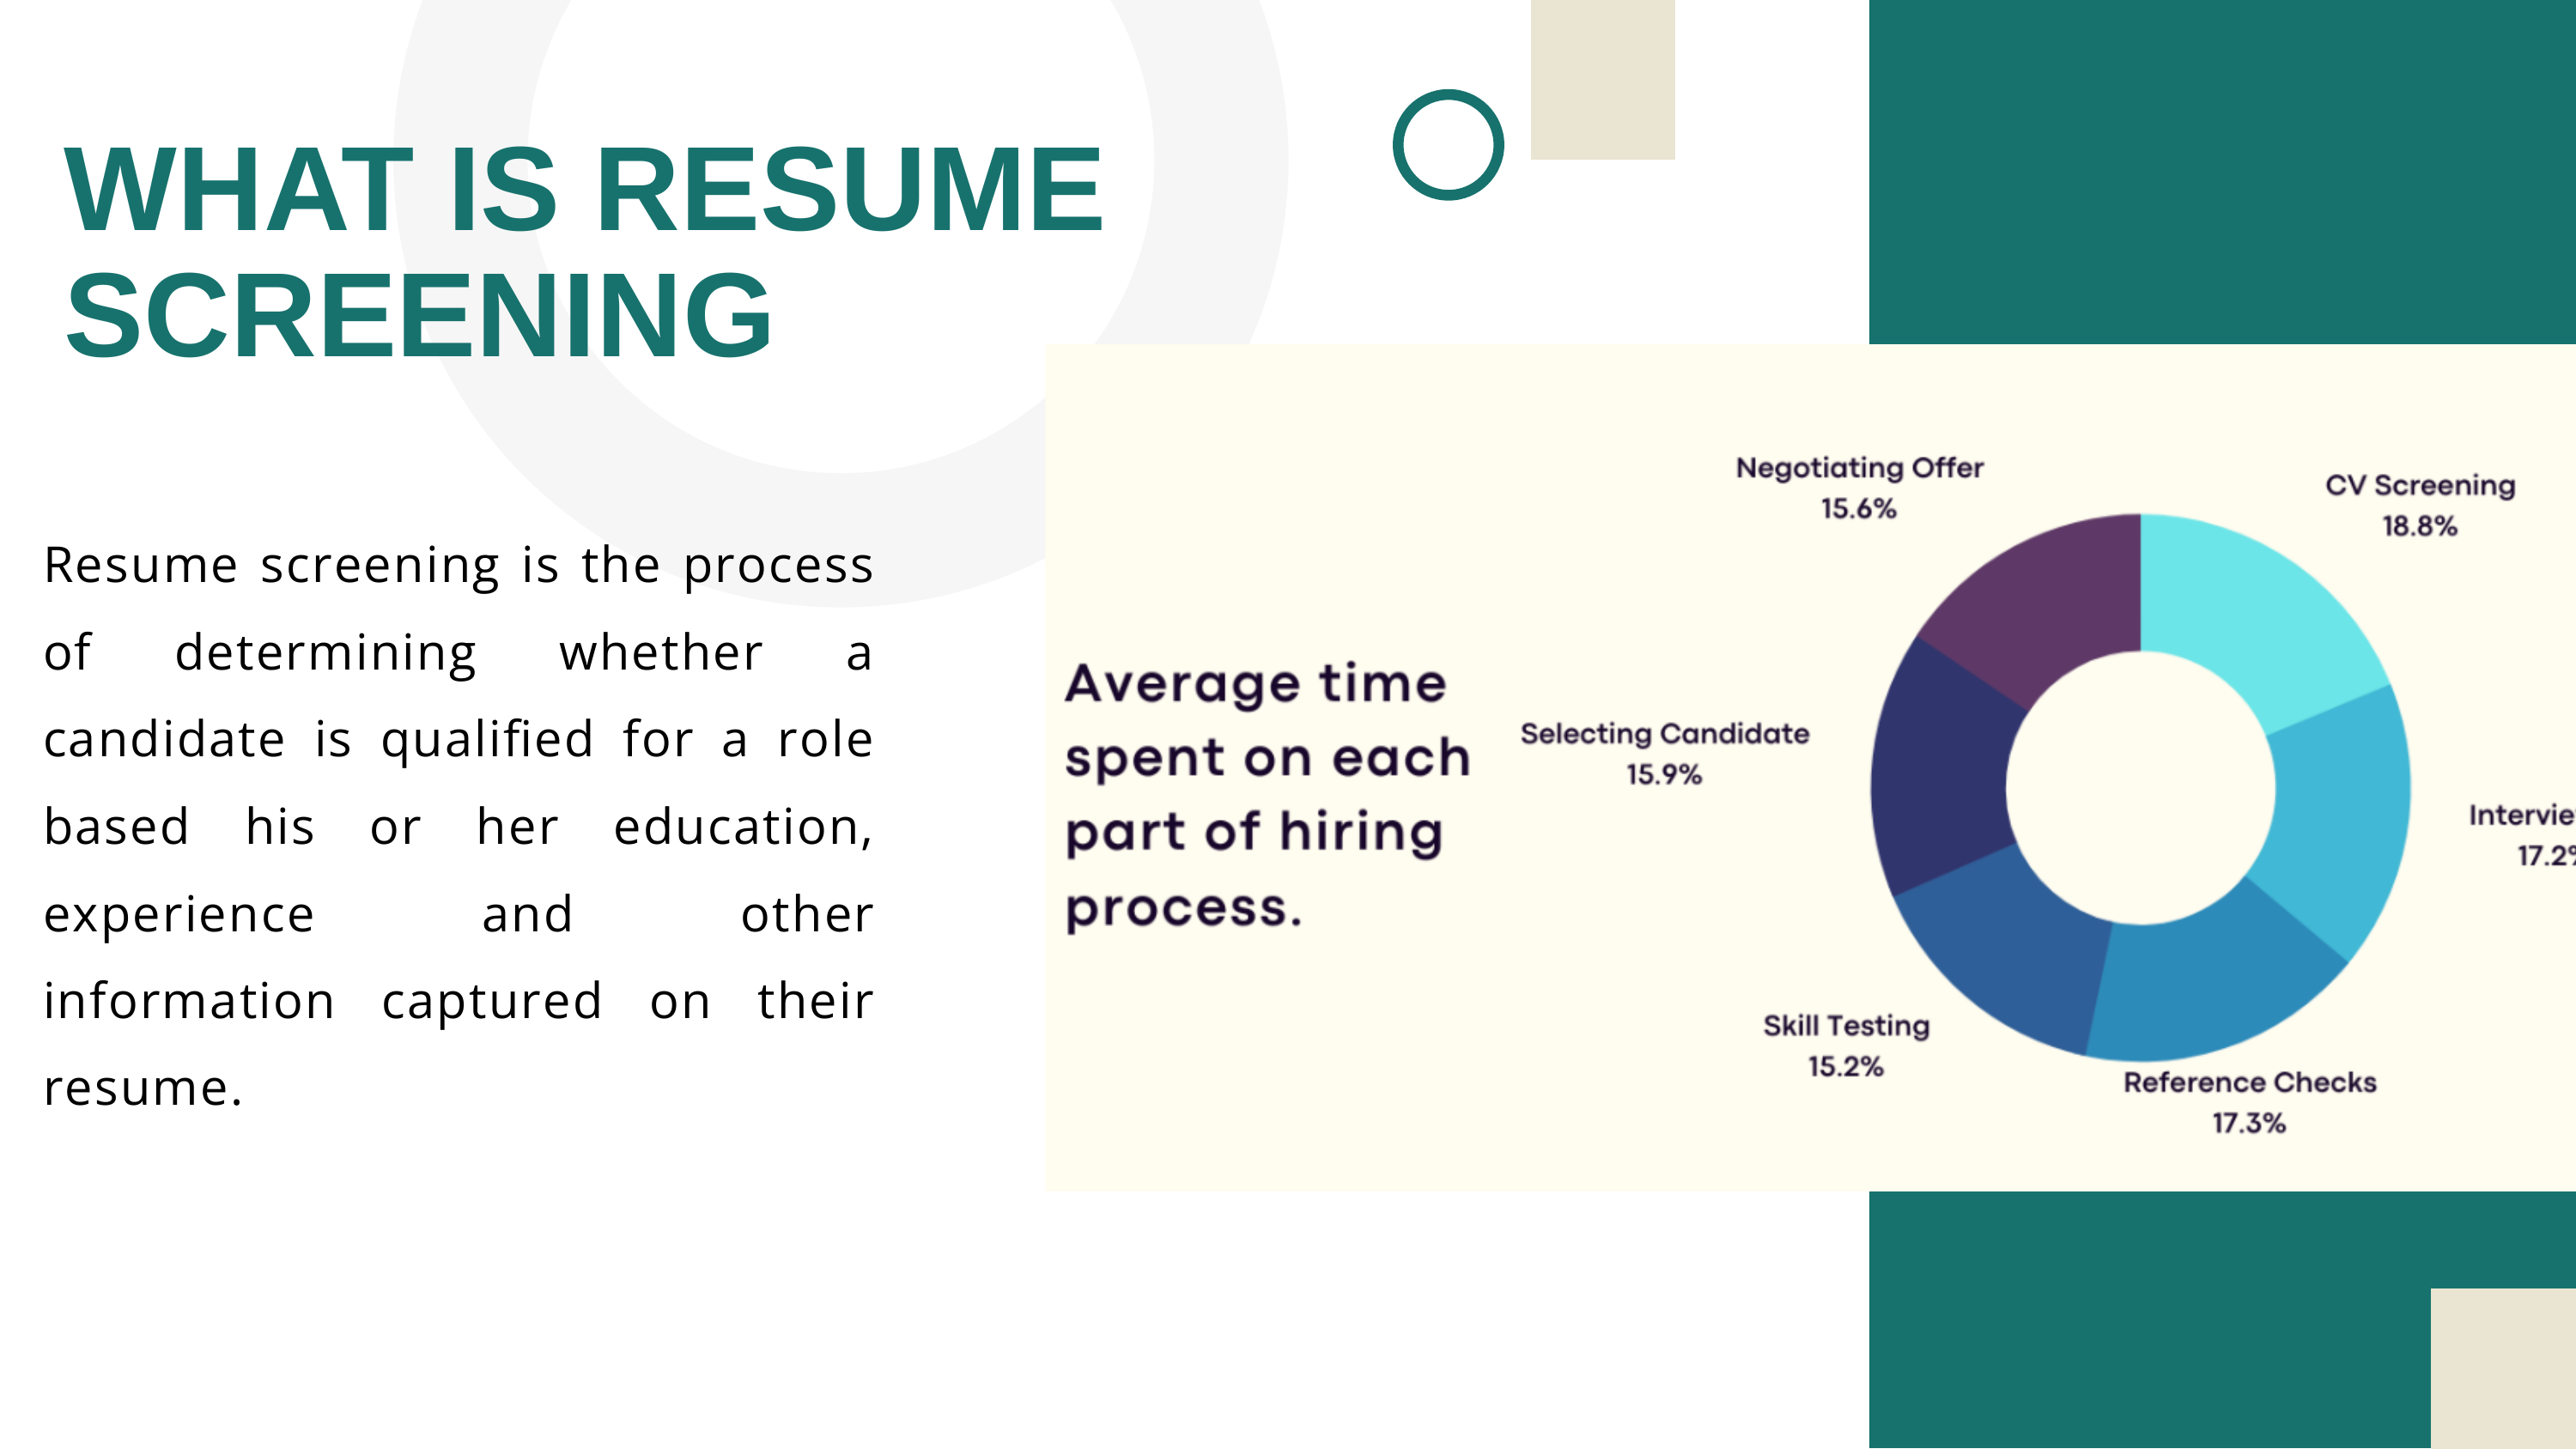

WHAT IS RESUME SCREENING

Resume screening is the process of determining whether a candidate is qualified for a role based his or her education, experience and other information captured on their resume.